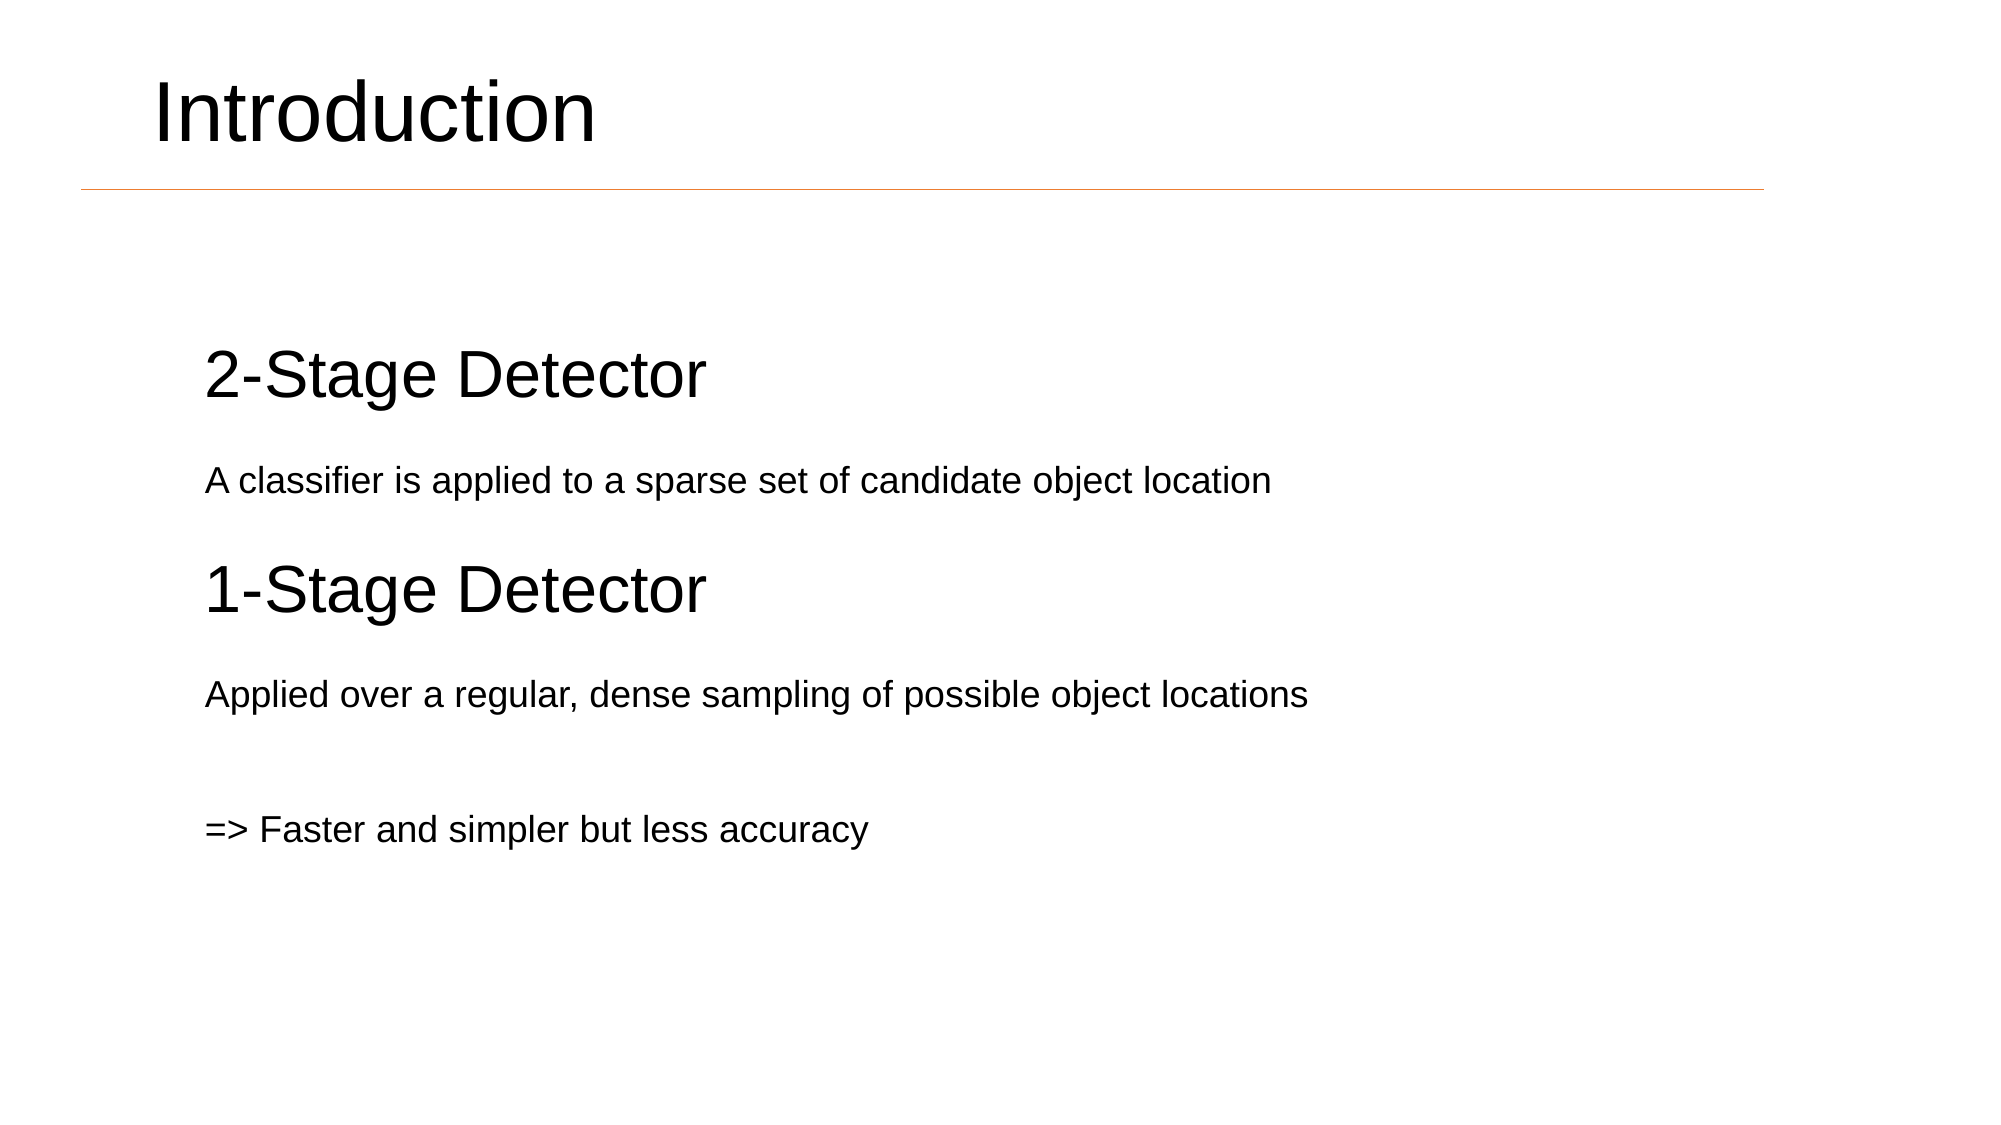

# Introduction
2-Stage Detector

A classifier is applied to a sparse set of candidate object location

1-Stage Detector

Applied over a regular, dense sampling of possible object locations

=> Faster and simpler but less accuracy